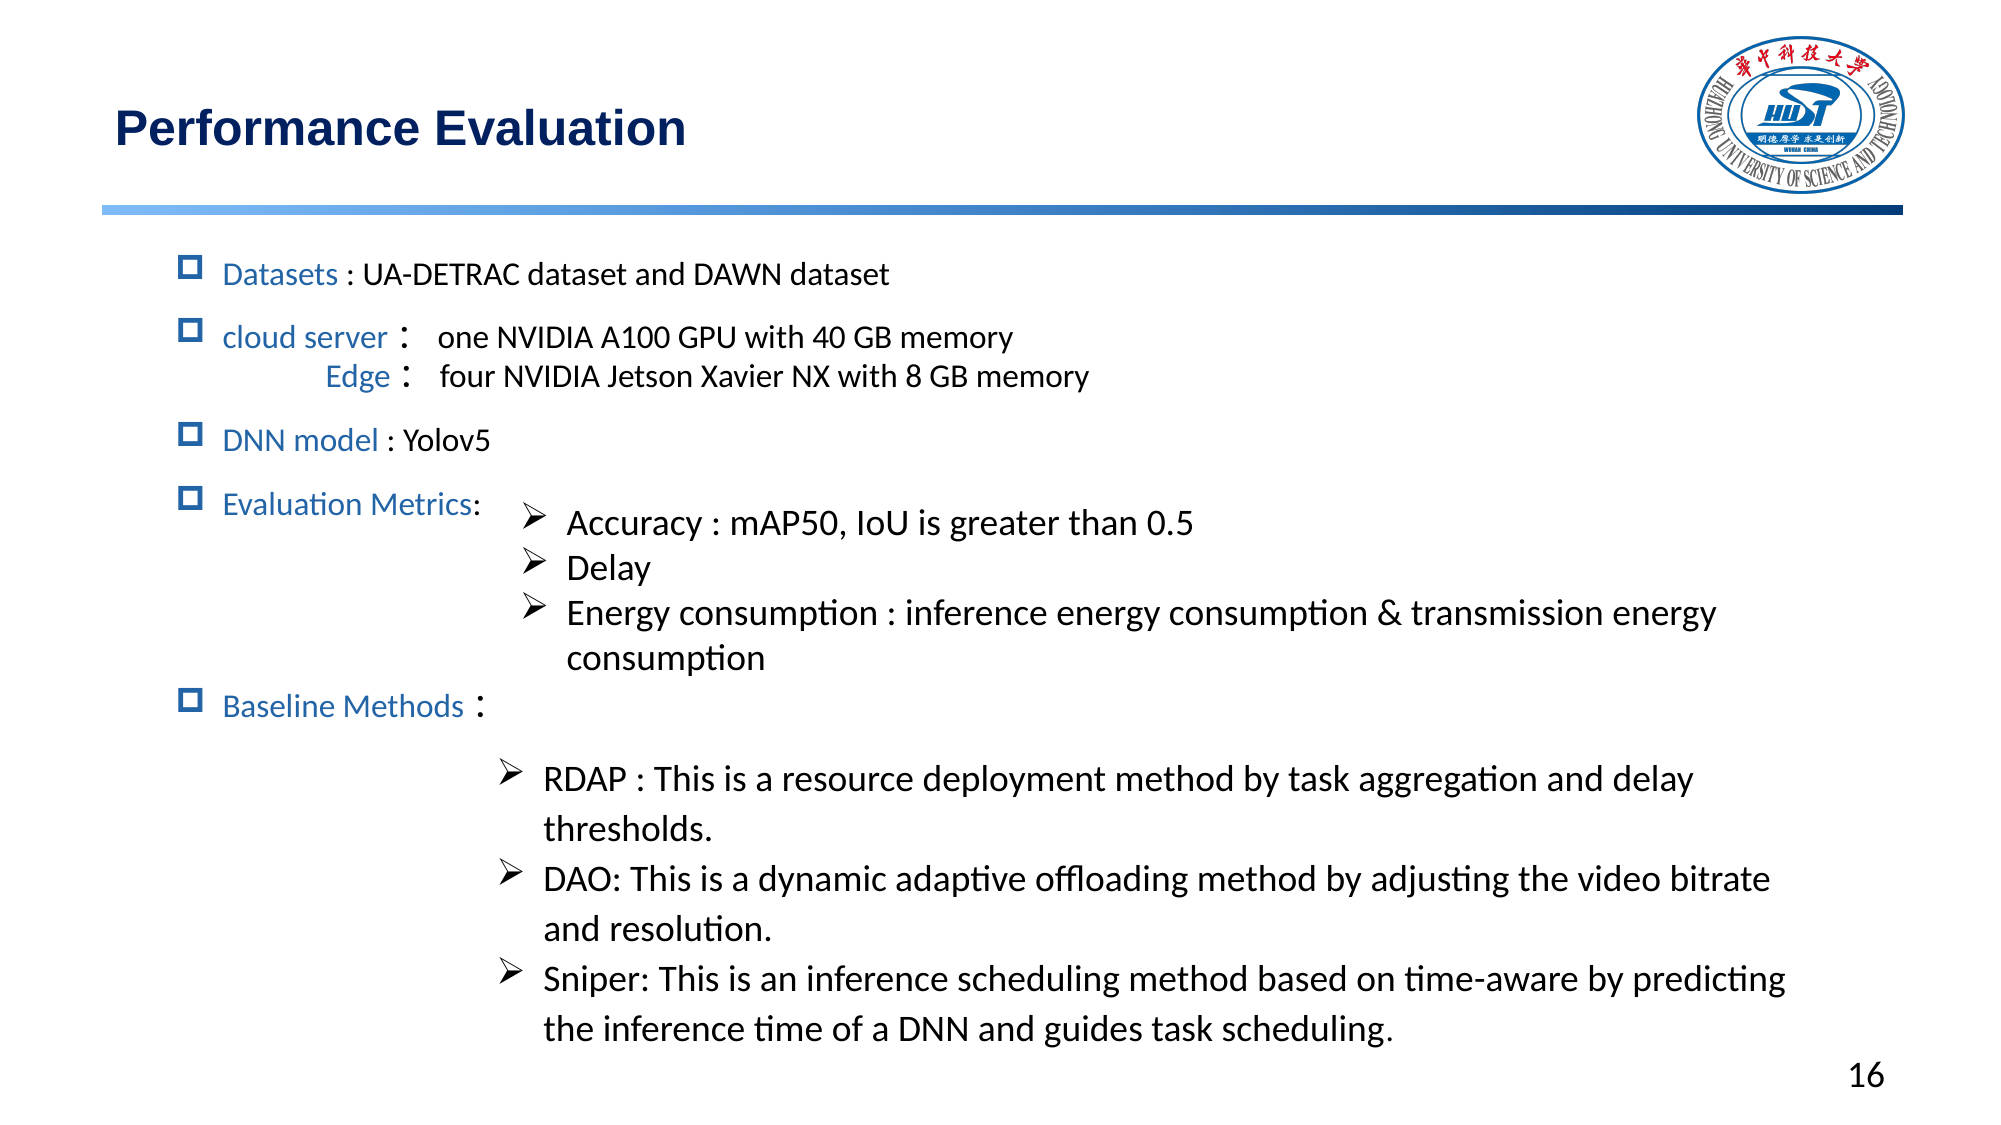

# Performance Evaluation
Datasets : UA-DETRAC dataset and DAWN dataset
cloud server：one NVIDIA A100 GPU with 40 GB memory
	Edge：four NVIDIA Jetson Xavier NX with 8 GB memory
DNN model : Yolov5
Evaluation Metrics:
Accuracy : mAP50, IoU is greater than 0.5
Delay
Energy consumption : inference energy consumption & transmission energy consumption
Baseline Methods：
RDAP : This is a resource deployment method by task aggregation and delay thresholds.
DAO: This is a dynamic adaptive offloading method by adjusting the video bitrate and resolution.
Sniper: This is an inference scheduling method based on time-aware by predicting the inference time of a DNN and guides task scheduling.
16